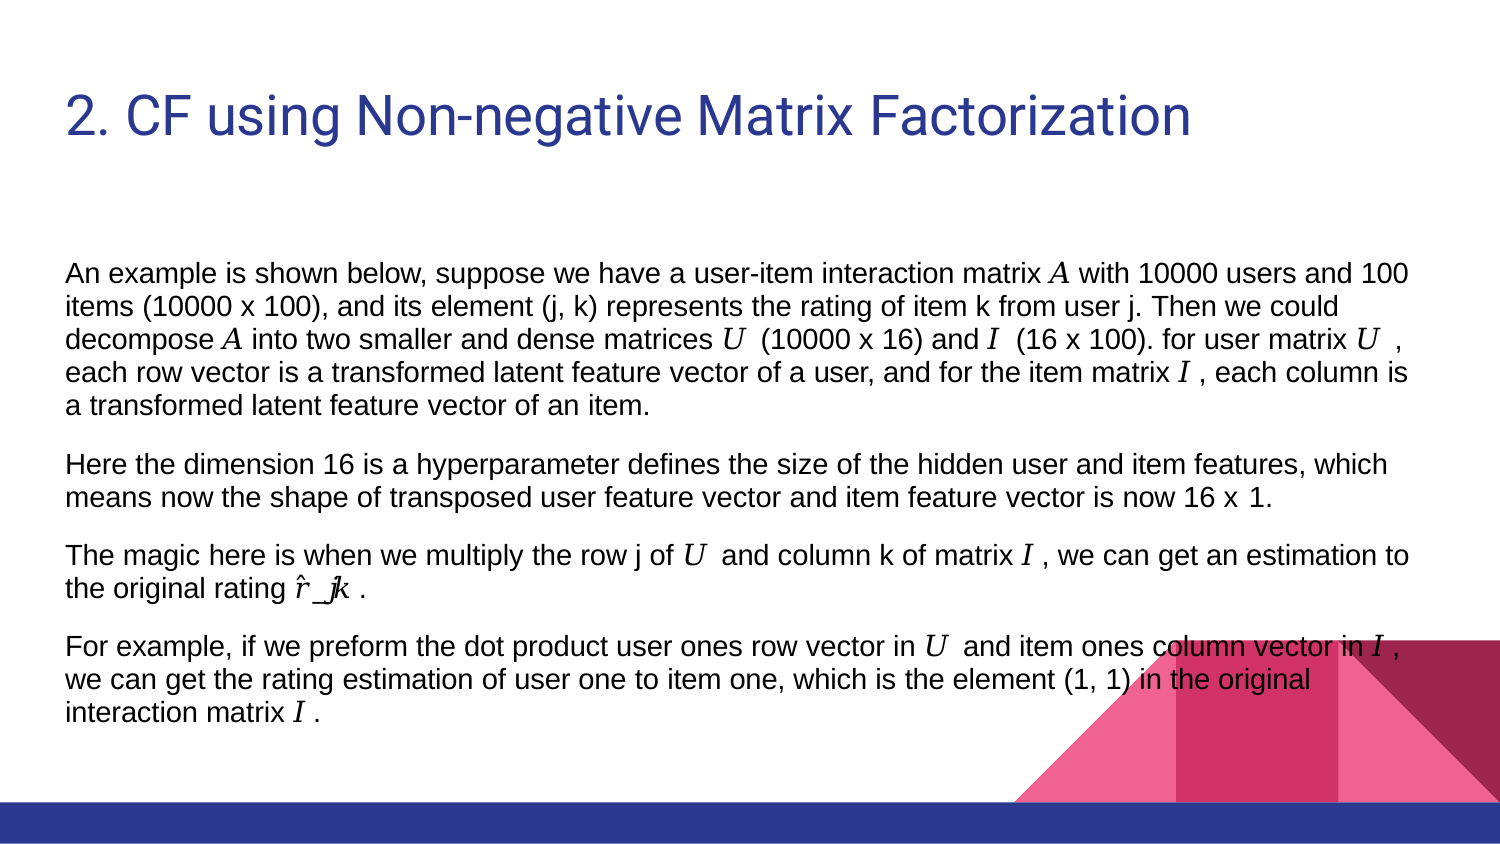

# 2. CF using Non-negative Matrix Factorization
An example is shown below, suppose we have a user-item interaction matrix 𝐴 with 10000 users and 100  items (10000 x 100), and its element (j, k) represents the rating of item k from user j. Then we could  decompose 𝐴 into two smaller and dense matrices 𝑈 (10000 x 16) and 𝐼 (16 x 100). for user matrix 𝑈 ,  each row vector is a transformed latent feature vector of a user, and for the item matrix 𝐼 , each column is  a transformed latent feature vector of an item.
Here the dimension 16 is a hyperparameter defines the size of the hidden user and item features, which  means now the shape of transposed user feature vector and item feature vector is now 16 x 1.
The magic here is when we multiply the row j of 𝑈 and column k of matrix 𝐼 , we can get an estimation to  the original rating 𝑟̂ _𝑗𝑘 .
For example, if we preform the dot product user ones row vector in 𝑈 and item ones column vector in 𝐼 ,  we can get the rating estimation of user one to item one, which is the element (1, 1) in the original  interaction matrix 𝐼 .